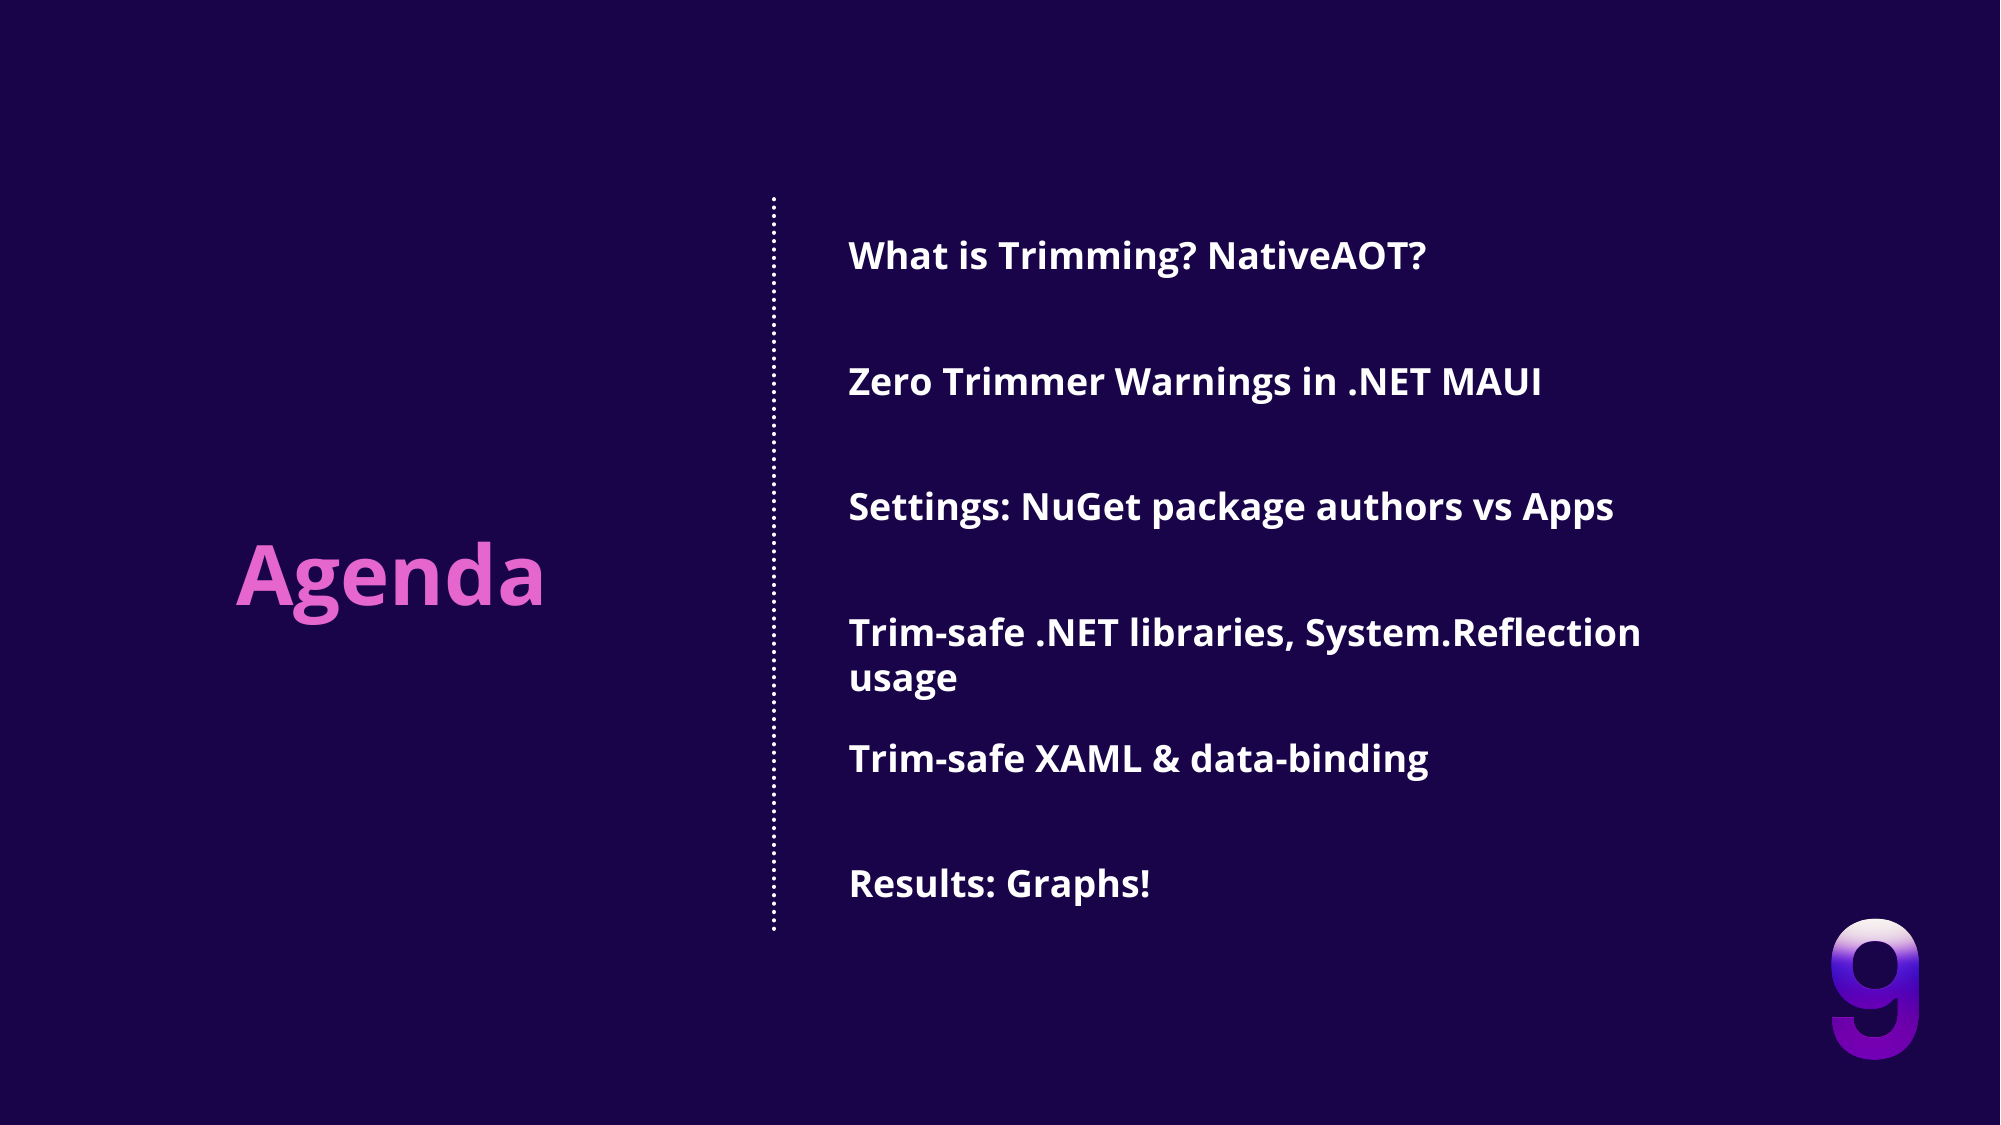

What is Trimming? NativeAOT?
Zero Trimmer Warnings in .NET MAUI
Settings: NuGet package authors vs Apps
Agenda
Trim-safe .NET libraries, System.Reflection usage
Trim-safe XAML & data-binding
Results: Graphs!